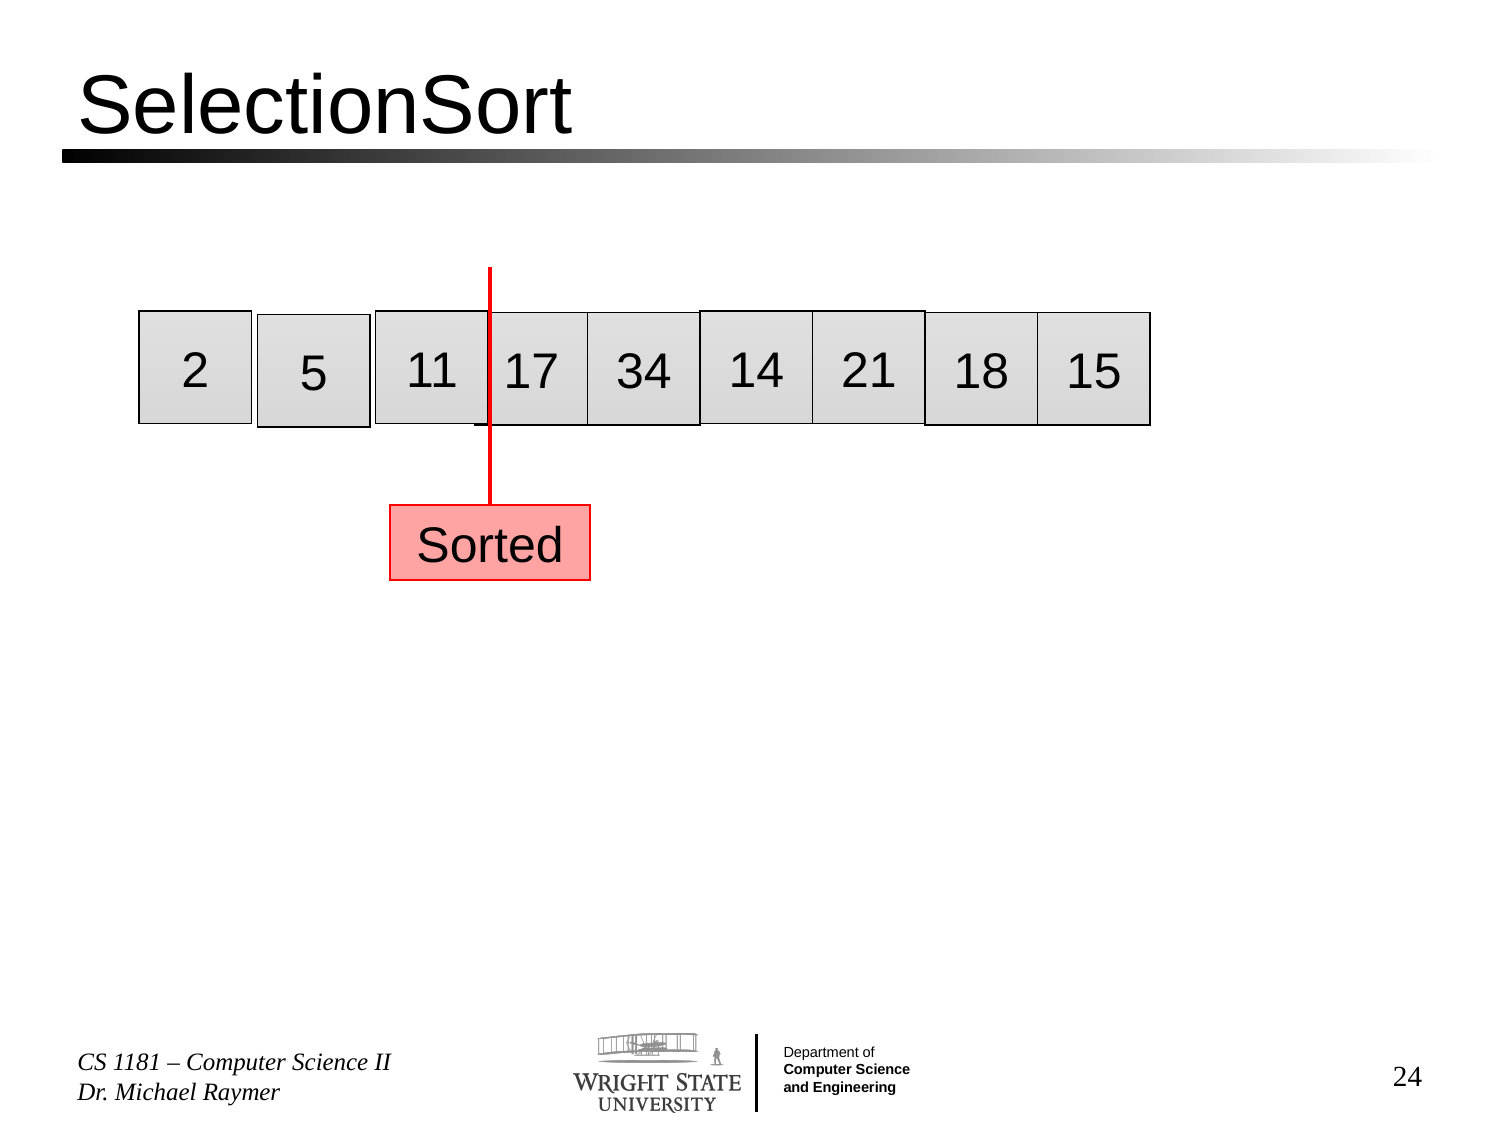

# SelectionSort
Sorted
2
11
14
21
17
34
18
15
5
CS 1181 – Computer Science II    Dr. Michael Raymer
24